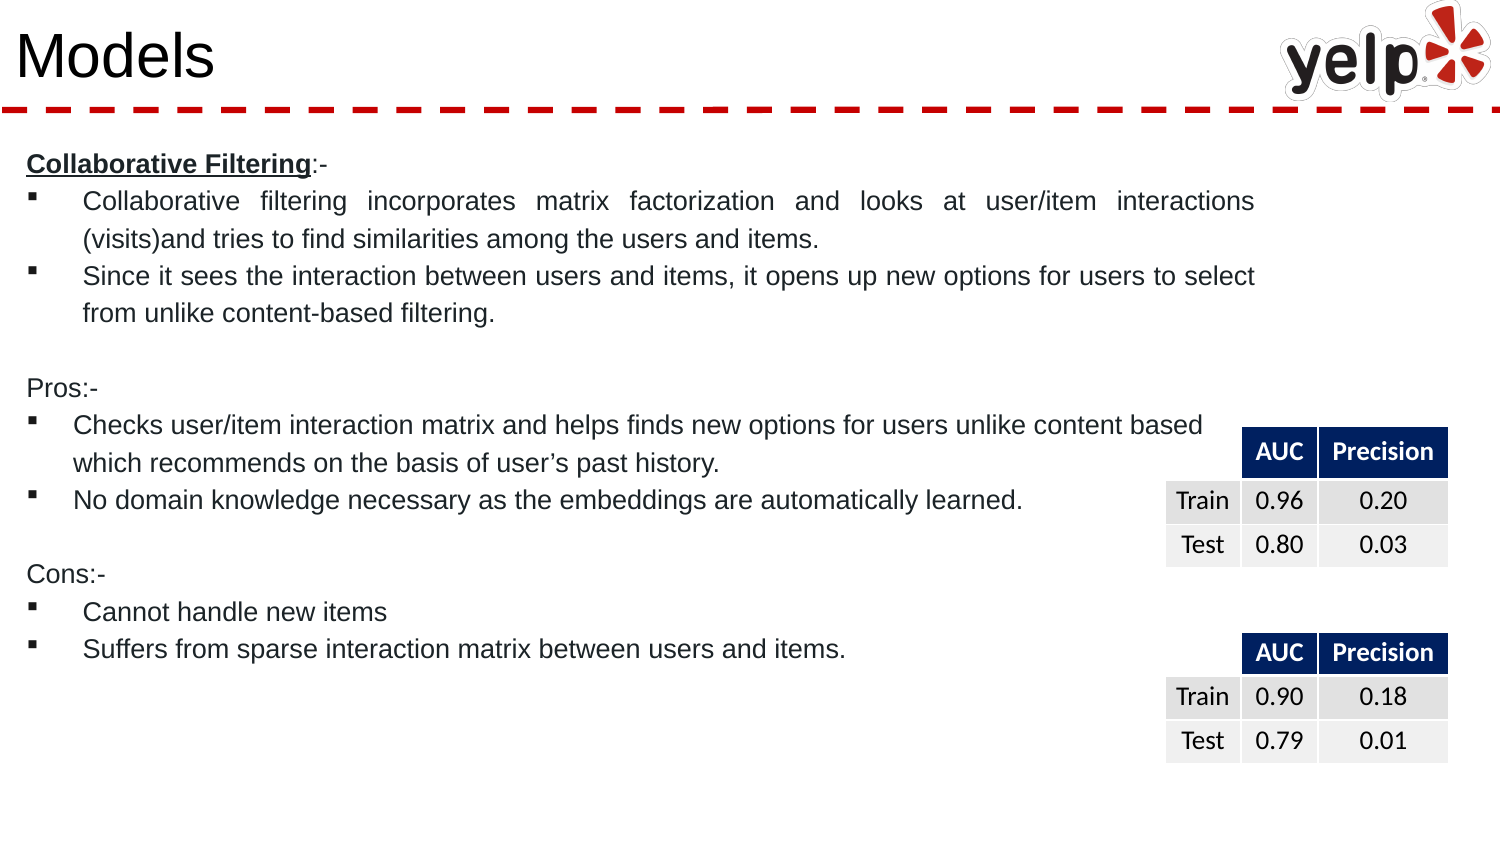

# Models
Collaborative Filtering:-
Collaborative filtering incorporates matrix factorization and looks at user/item interactions (visits)and tries to find similarities among the users and items.
Since it sees the interaction between users and items, it opens up new options for users to select from unlike content-based filtering.

Pros:-
Checks user/item interaction matrix and helps finds new options for users unlike content based which recommends on the basis of user’s past history.
No domain knowledge necessary as the embeddings are automatically learned.

Cons:-
Cannot handle new items
Suffers from sparse interaction matrix between users and items.

|  | AUC | Precision |
| --- | --- | --- |
| Train | 0.96 | 0.20 |
| Test | 0.80 | 0.03 |
|  | AUC | Precision |
| --- | --- | --- |
| Train | 0.90 | 0.18 |
| Test | 0.79 | 0.01 |